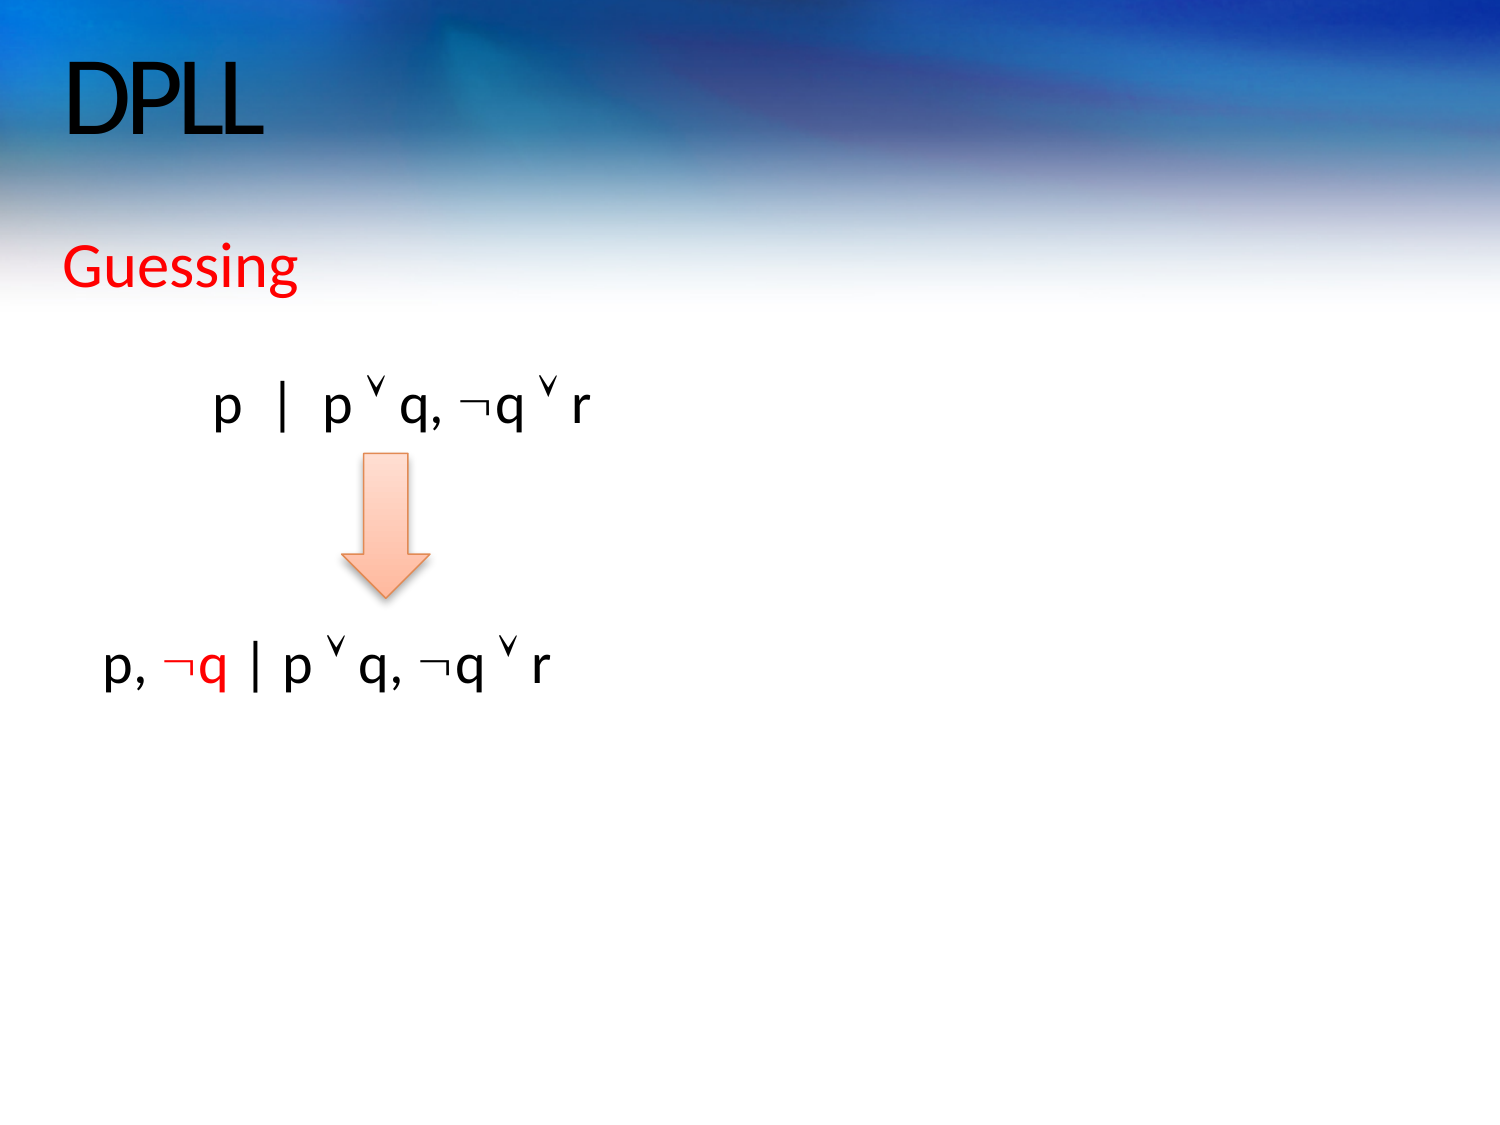

# DPLL
Guessing
 p  |  p ∨ q, ¬q ∨ r

 p, ¬q | p ∨ q, ¬q ∨ r